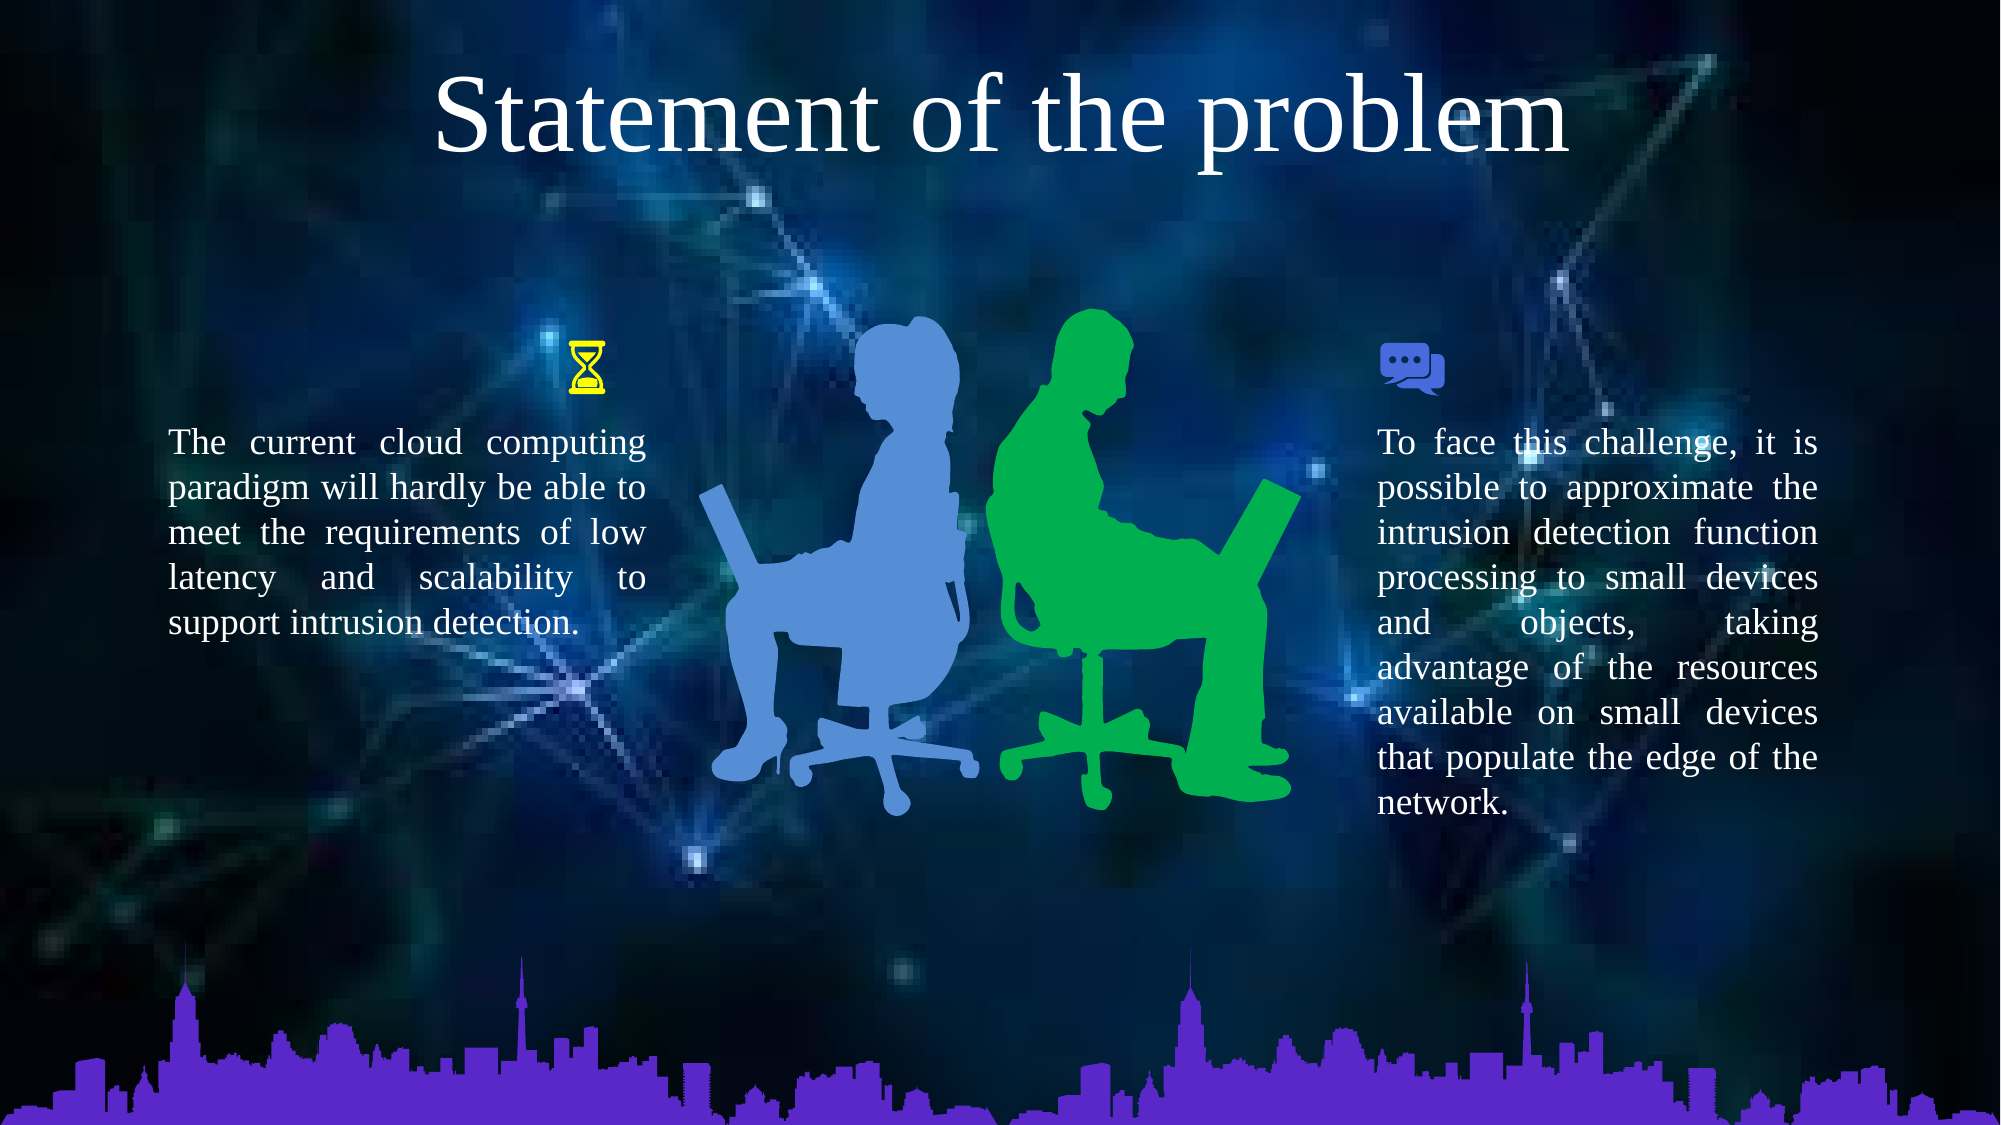

Statement of the problem

The current cloud computing paradigm will hardly be able to meet the requirements of low latency and scalability to support intrusion detection.
To face this challenge, it is possible to approximate the intrusion detection function processing to small devices and objects, taking advantage of the resources available on small devices that populate the edge of the network.